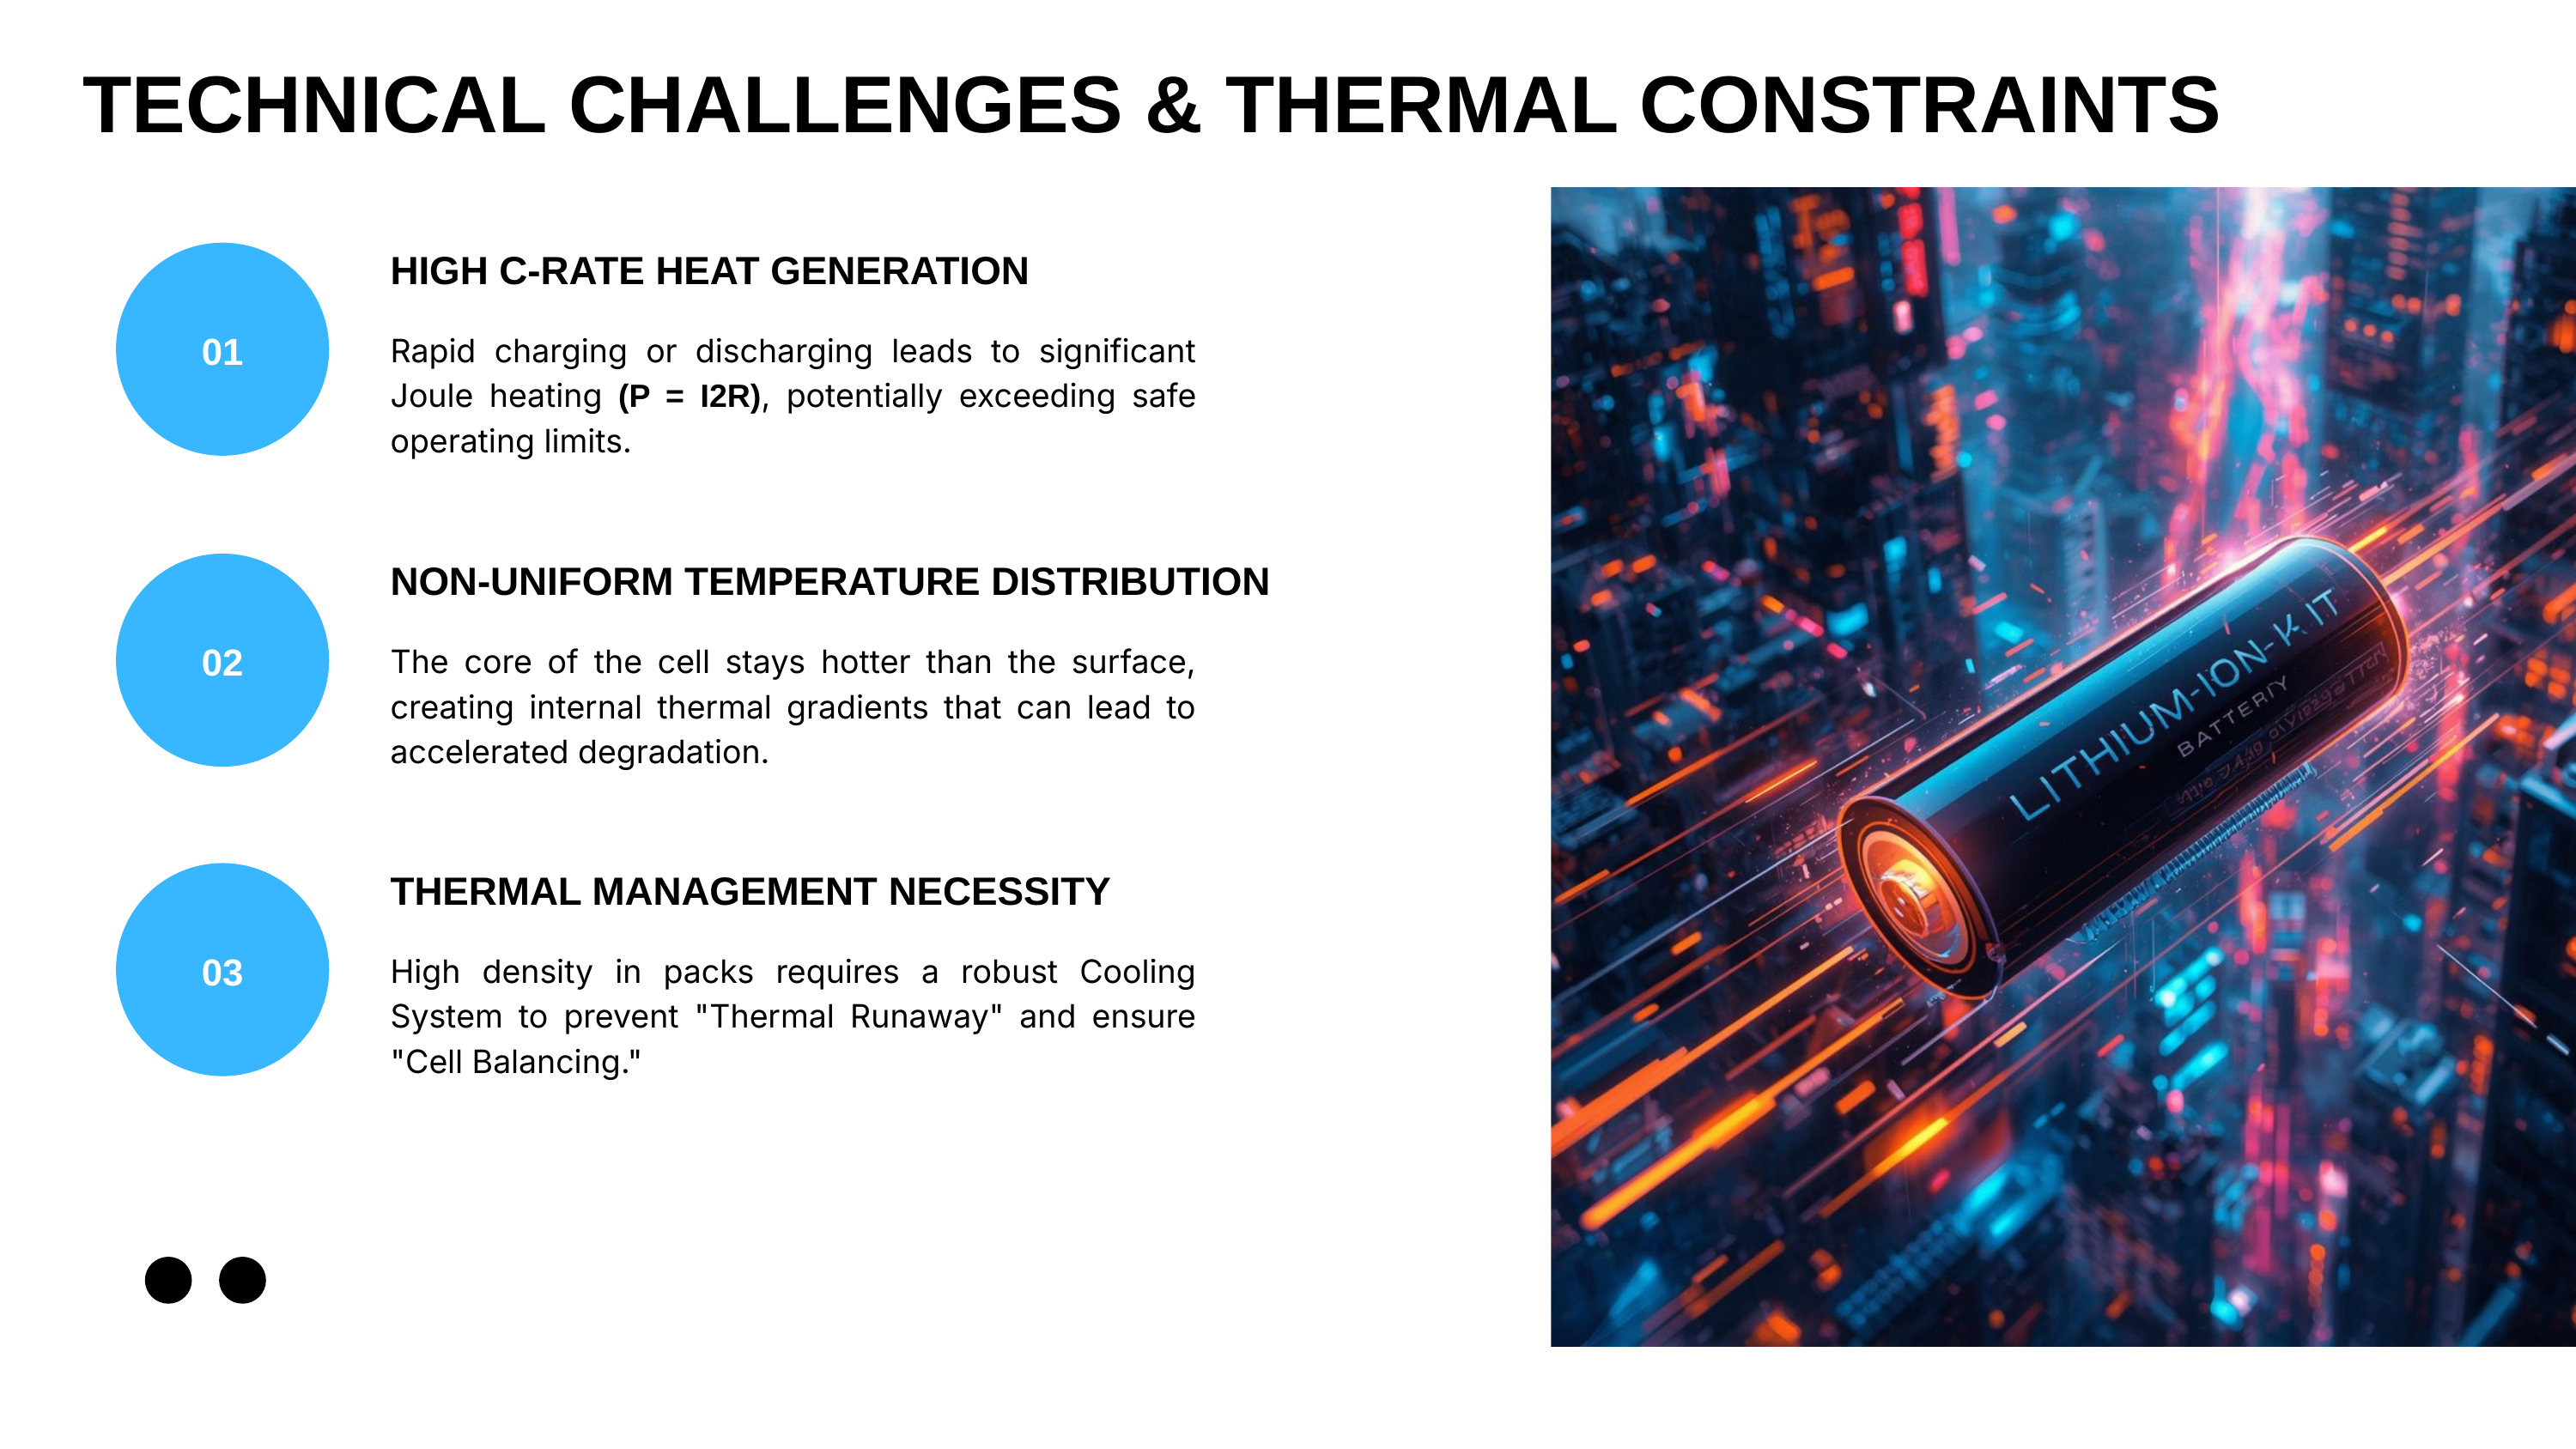

TECHNICAL CHALLENGES & THERMAL CONSTRAINTS

HIGH C-RATE HEAT GENERATION

01
04
Rapid charging or discharging leads to significant Joule heating (P = I2R), potentially exceeding safe operating limits.
NON-UNIFORM TEMPERATURE DISTRIBUTION

02
The core of the cell stays hotter than the surface, creating internal thermal gradients that can lead to accelerated degradation.
05
THERMAL MANAGEMENT NECESSITY

03
High density in packs requires a robust Cooling System to prevent "Thermal Runaway" and ensure "Cell Balancing."
06